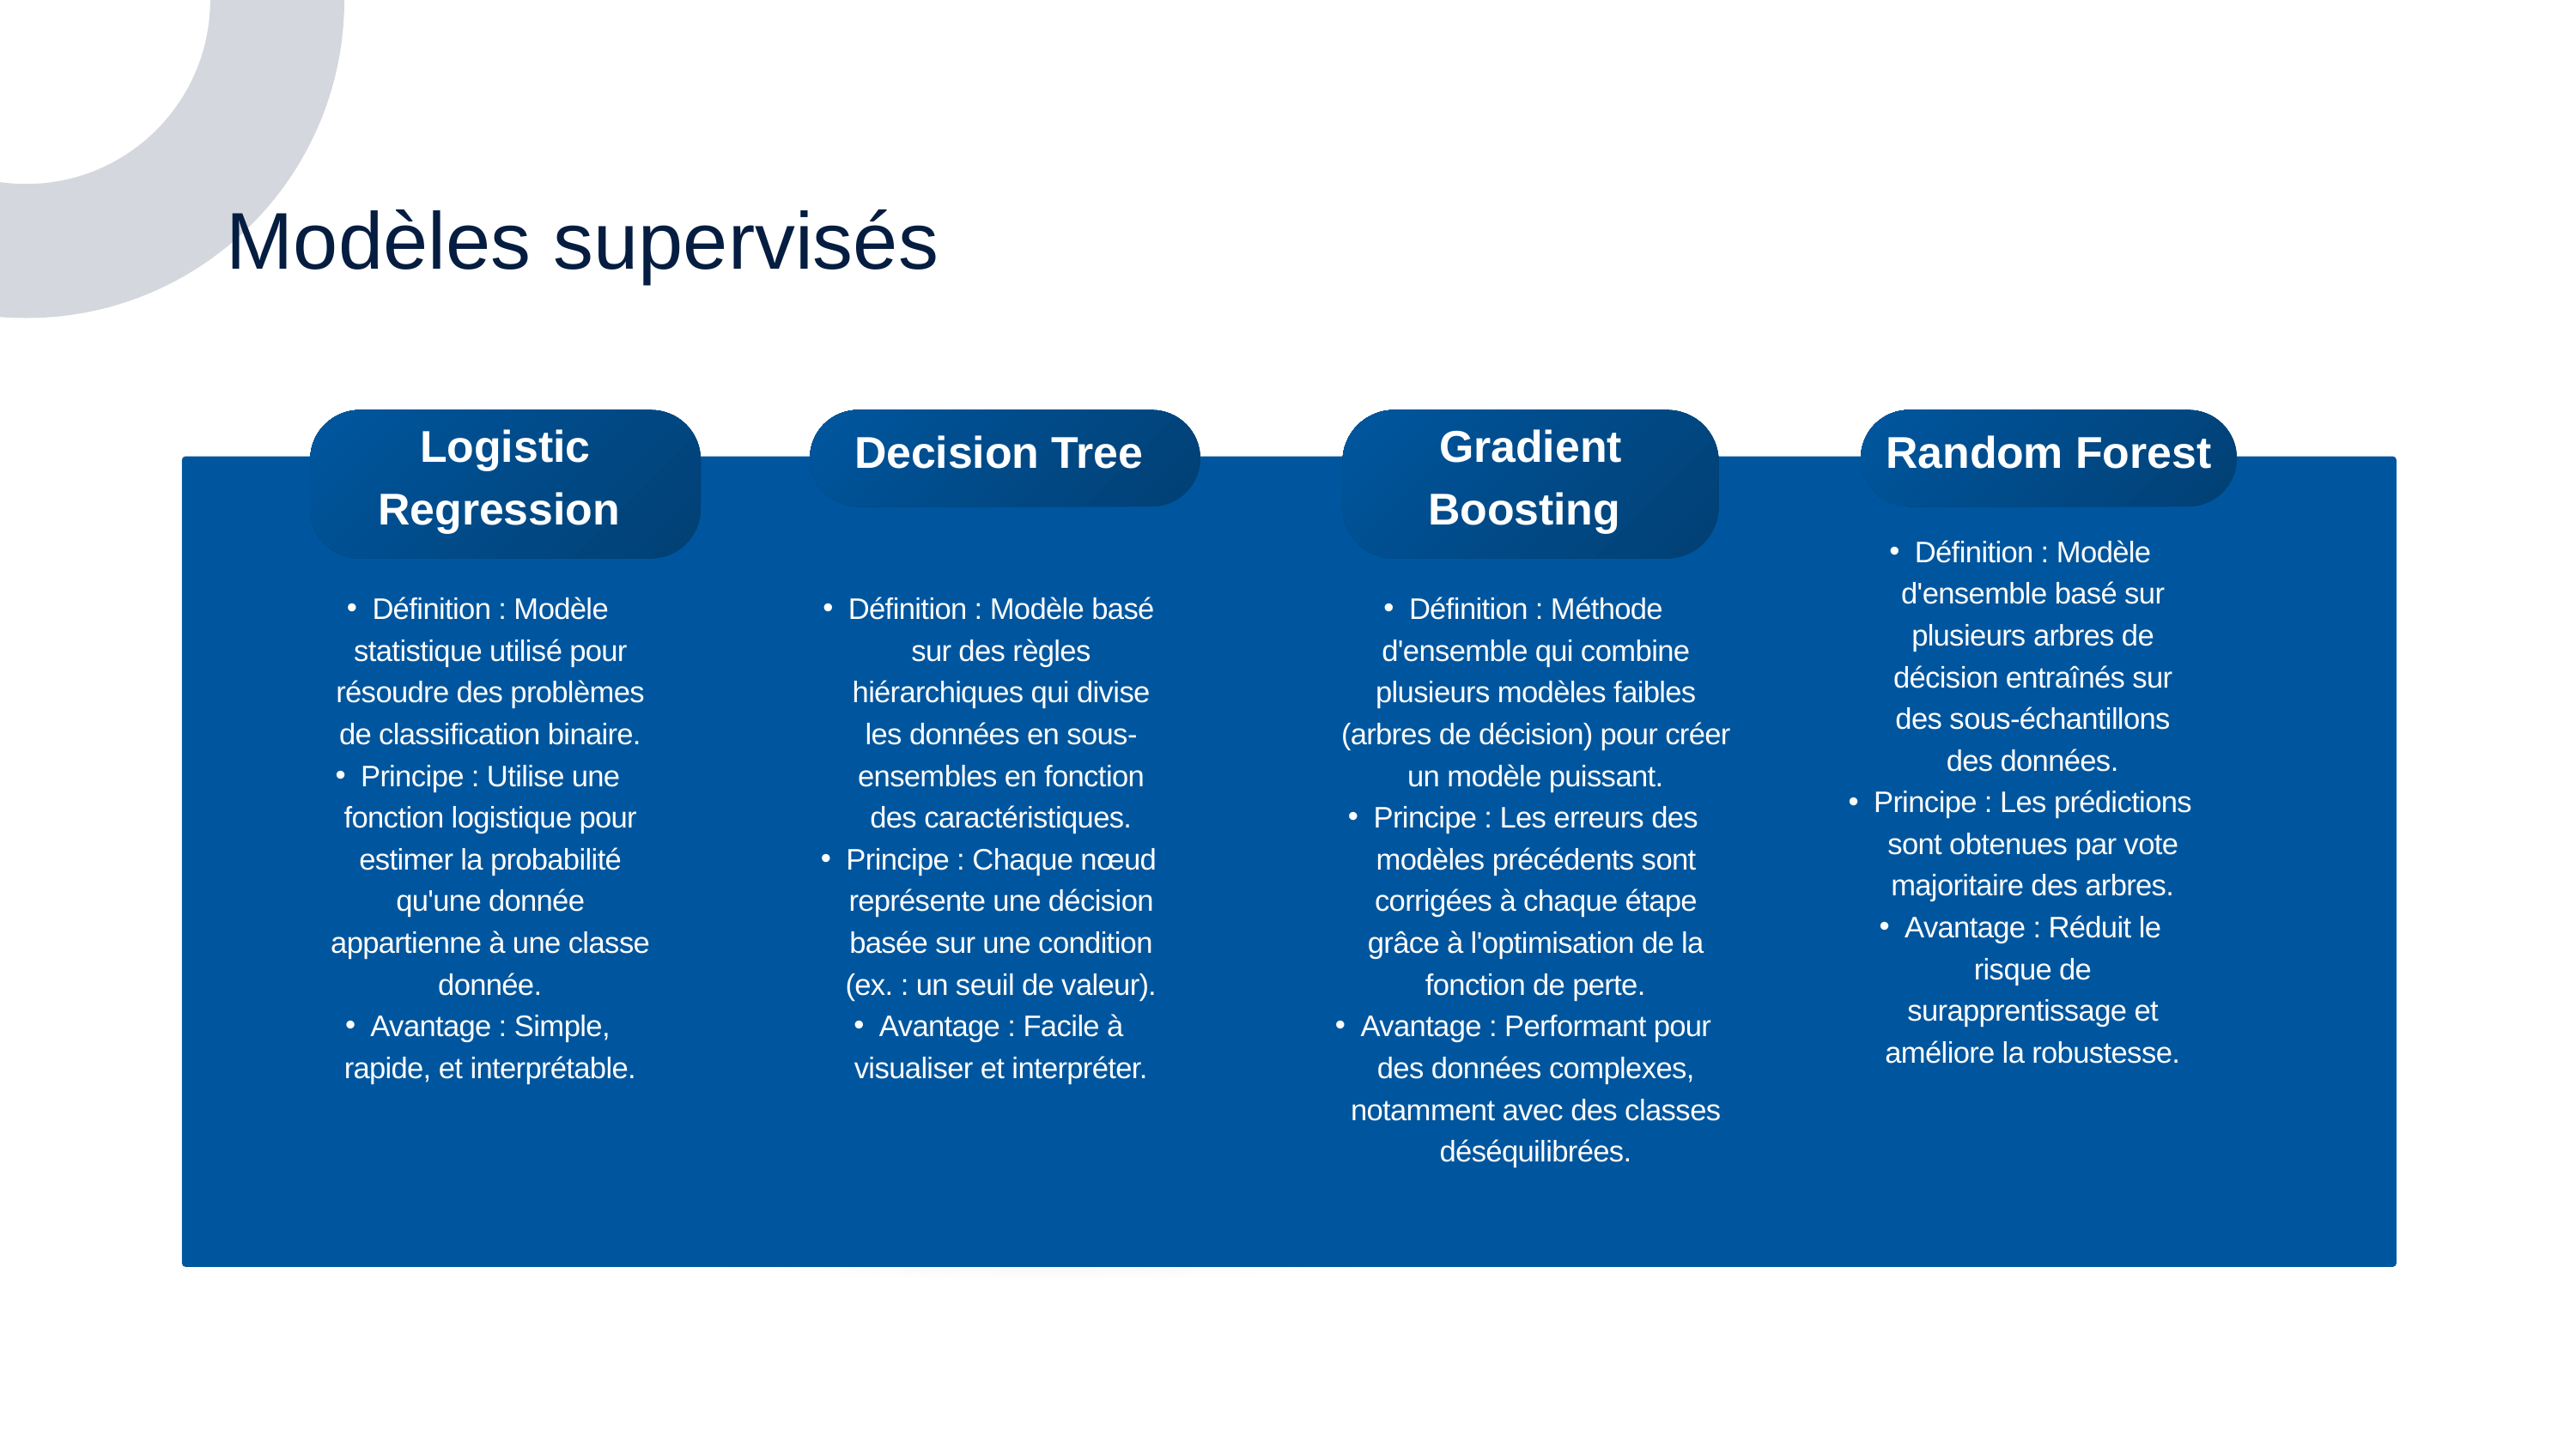

Modèles supervisés

Logistic Regression

Decision Tree

Gradient Boosting

Random Forest

Définition : Modèle d'ensemble basé sur plusieurs arbres de décision entraînés sur des sous-échantillons des données.
Principe : Les prédictions sont obtenues par vote majoritaire des arbres.
Avantage : Réduit le risque de surapprentissage et améliore la robustesse.

Définition : Modèle statistique utilisé pour résoudre des problèmes de classification binaire.
Principe : Utilise une fonction logistique pour estimer la probabilité qu'une donnée appartienne à une classe donnée.
Avantage : Simple, rapide, et interprétable.

Définition : Modèle basé sur des règles hiérarchiques qui divise les données en sous-ensembles en fonction des caractéristiques.
Principe : Chaque nœud représente une décision basée sur une condition (ex. : un seuil de valeur).
Avantage : Facile à visualiser et interpréter.

Définition : Méthode d'ensemble qui combine plusieurs modèles faibles (arbres de décision) pour créer un modèle puissant.
Principe : Les erreurs des modèles précédents sont corrigées à chaque étape grâce à l'optimisation de la fonction de perte.
Avantage : Performant pour des données complexes, notamment avec des classes déséquilibrées.